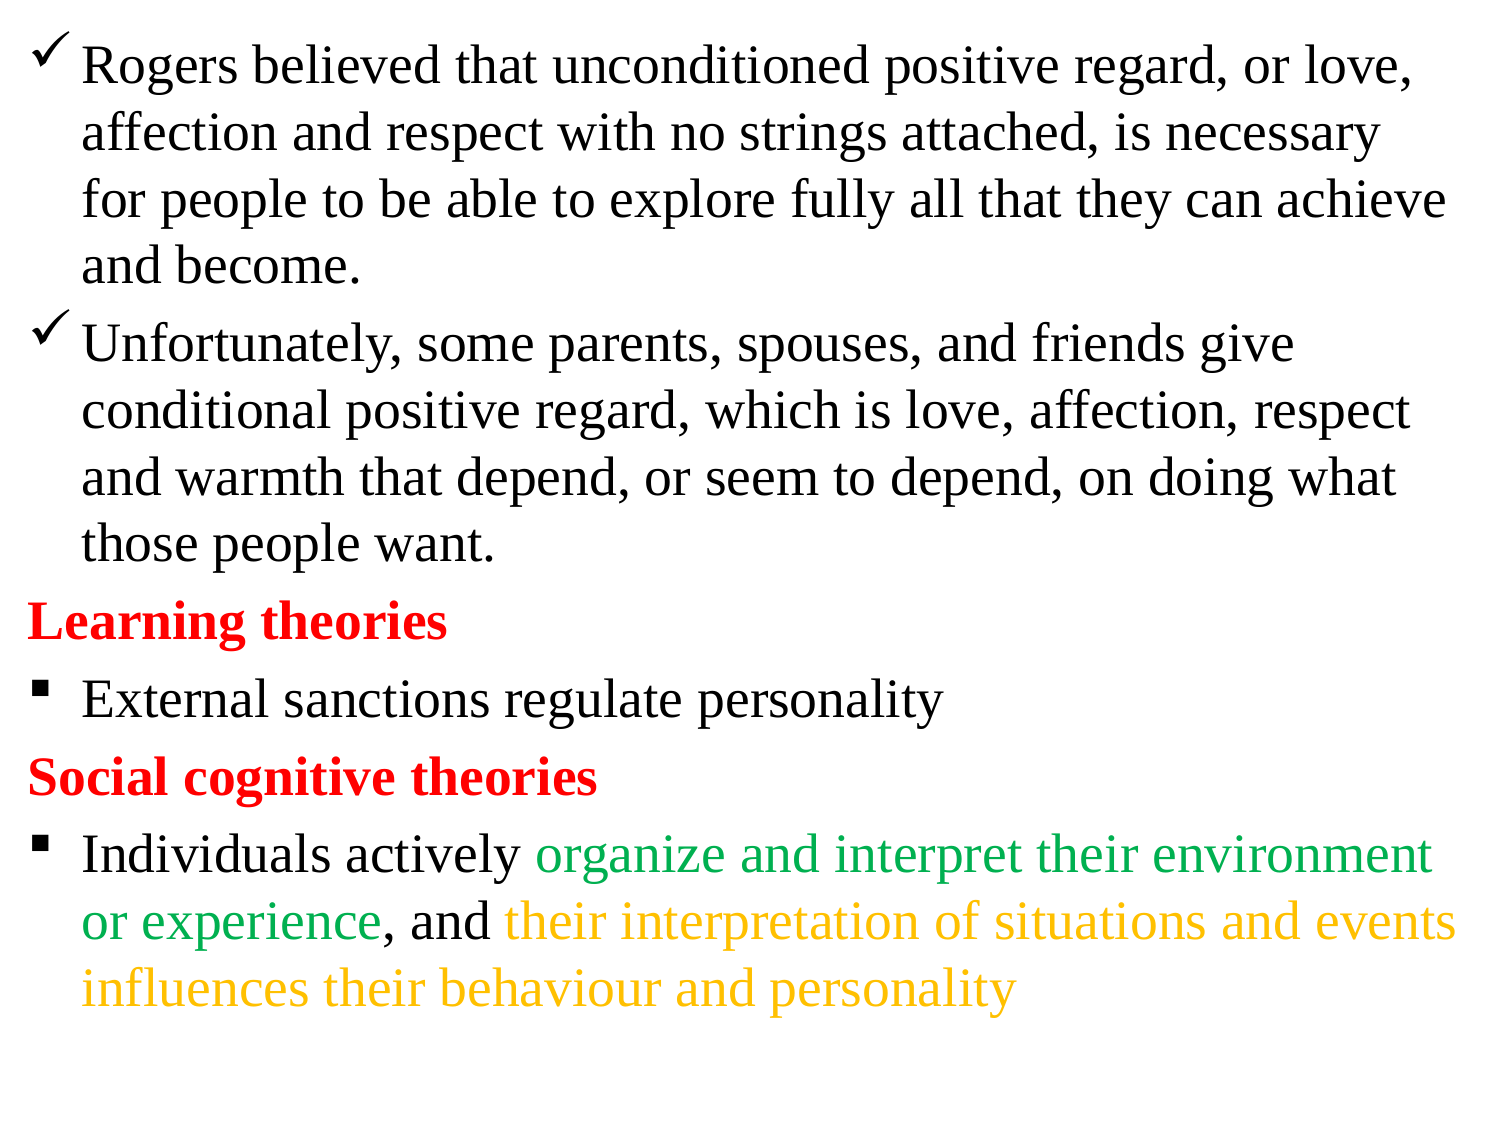

Rogers believed that unconditioned positive regard, or love, affection and respect with no strings attached, is necessary for people to be able to explore fully all that they can achieve and become.
Unfortunately, some parents, spouses, and friends give conditional positive regard, which is love, affection, respect and warmth that depend, or seem to depend, on doing what those people want.
Learning theories
External sanctions regulate personality
Social cognitive theories
Individuals actively organize and interpret their environment or experience, and their interpretation of situations and events influences their behaviour and personality